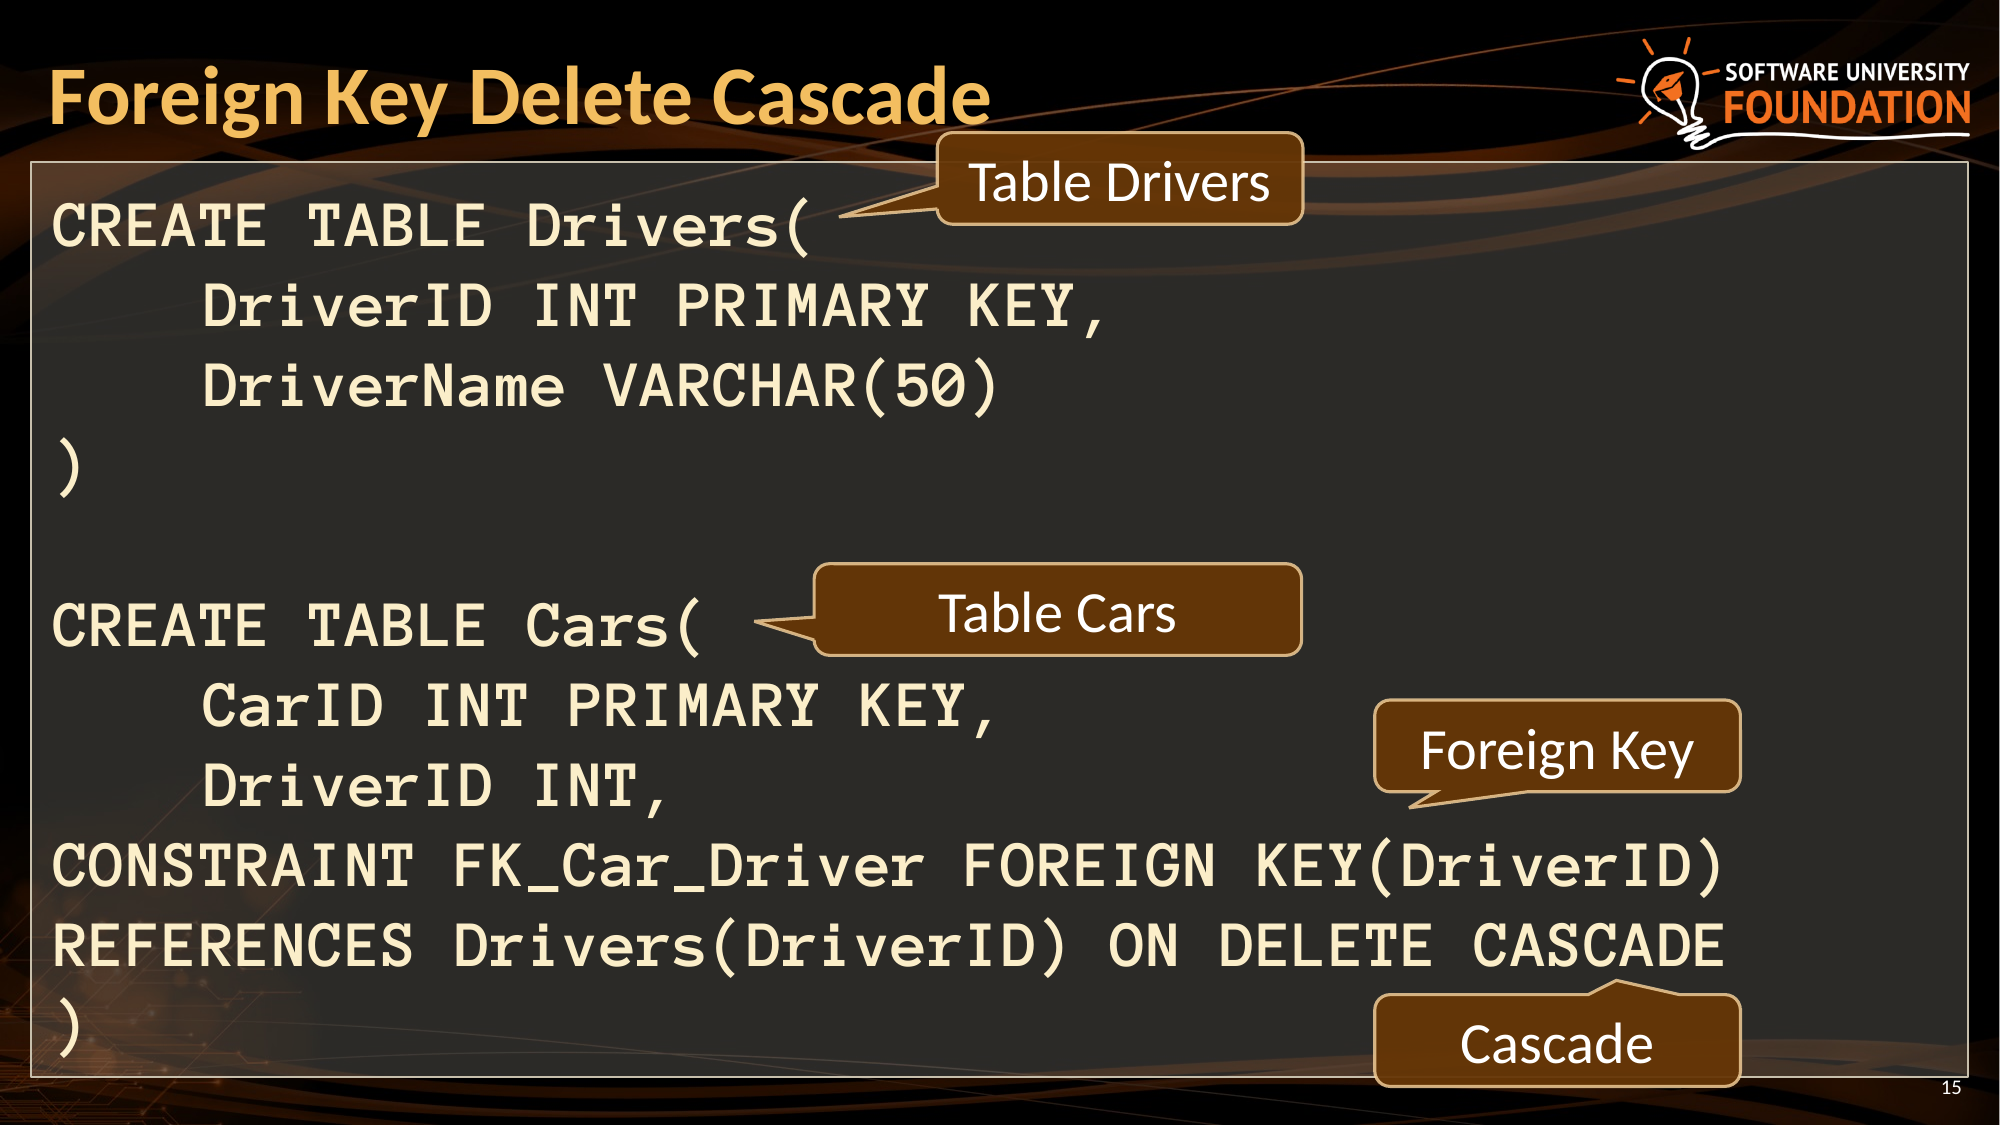

# Foreign Key Delete Cascade
Table Drivers
CREATE TABLE Drivers(
	DriverID INT PRIMARY KEY,
	DriverName VARCHAR(50)
)

CREATE TABLE Cars(
	CarID INT PRIMARY KEY,
	DriverID INT,
CONSTRAINT FK_Car_Driver FOREIGN KEY(DriverID) REFERENCES Drivers(DriverID) ON DELETE CASCADE
)
Table Cars
Foreign Key
Cascade
15